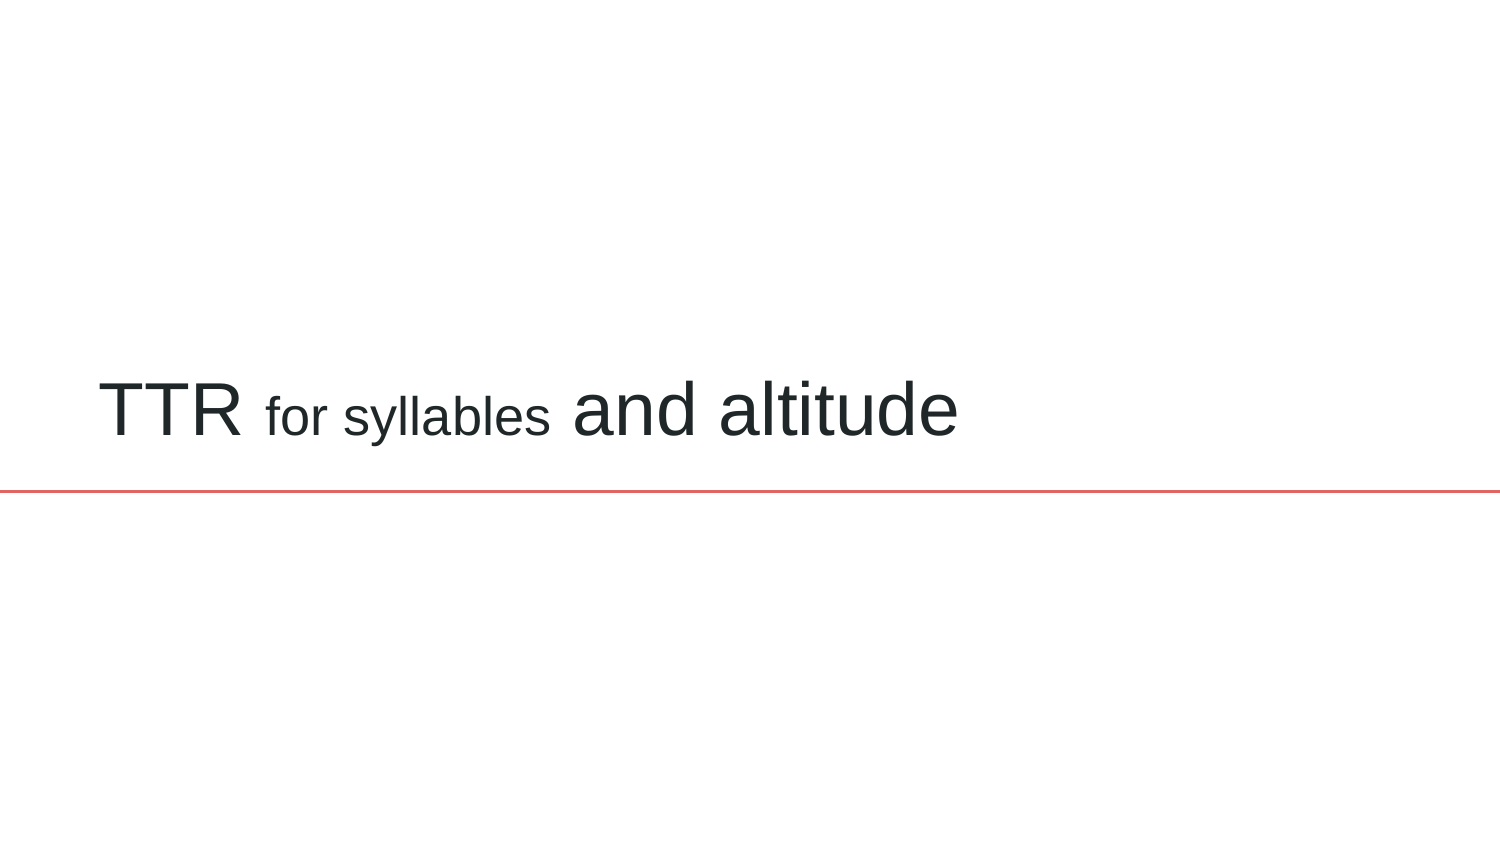

# TTR for syllables and altitude
17